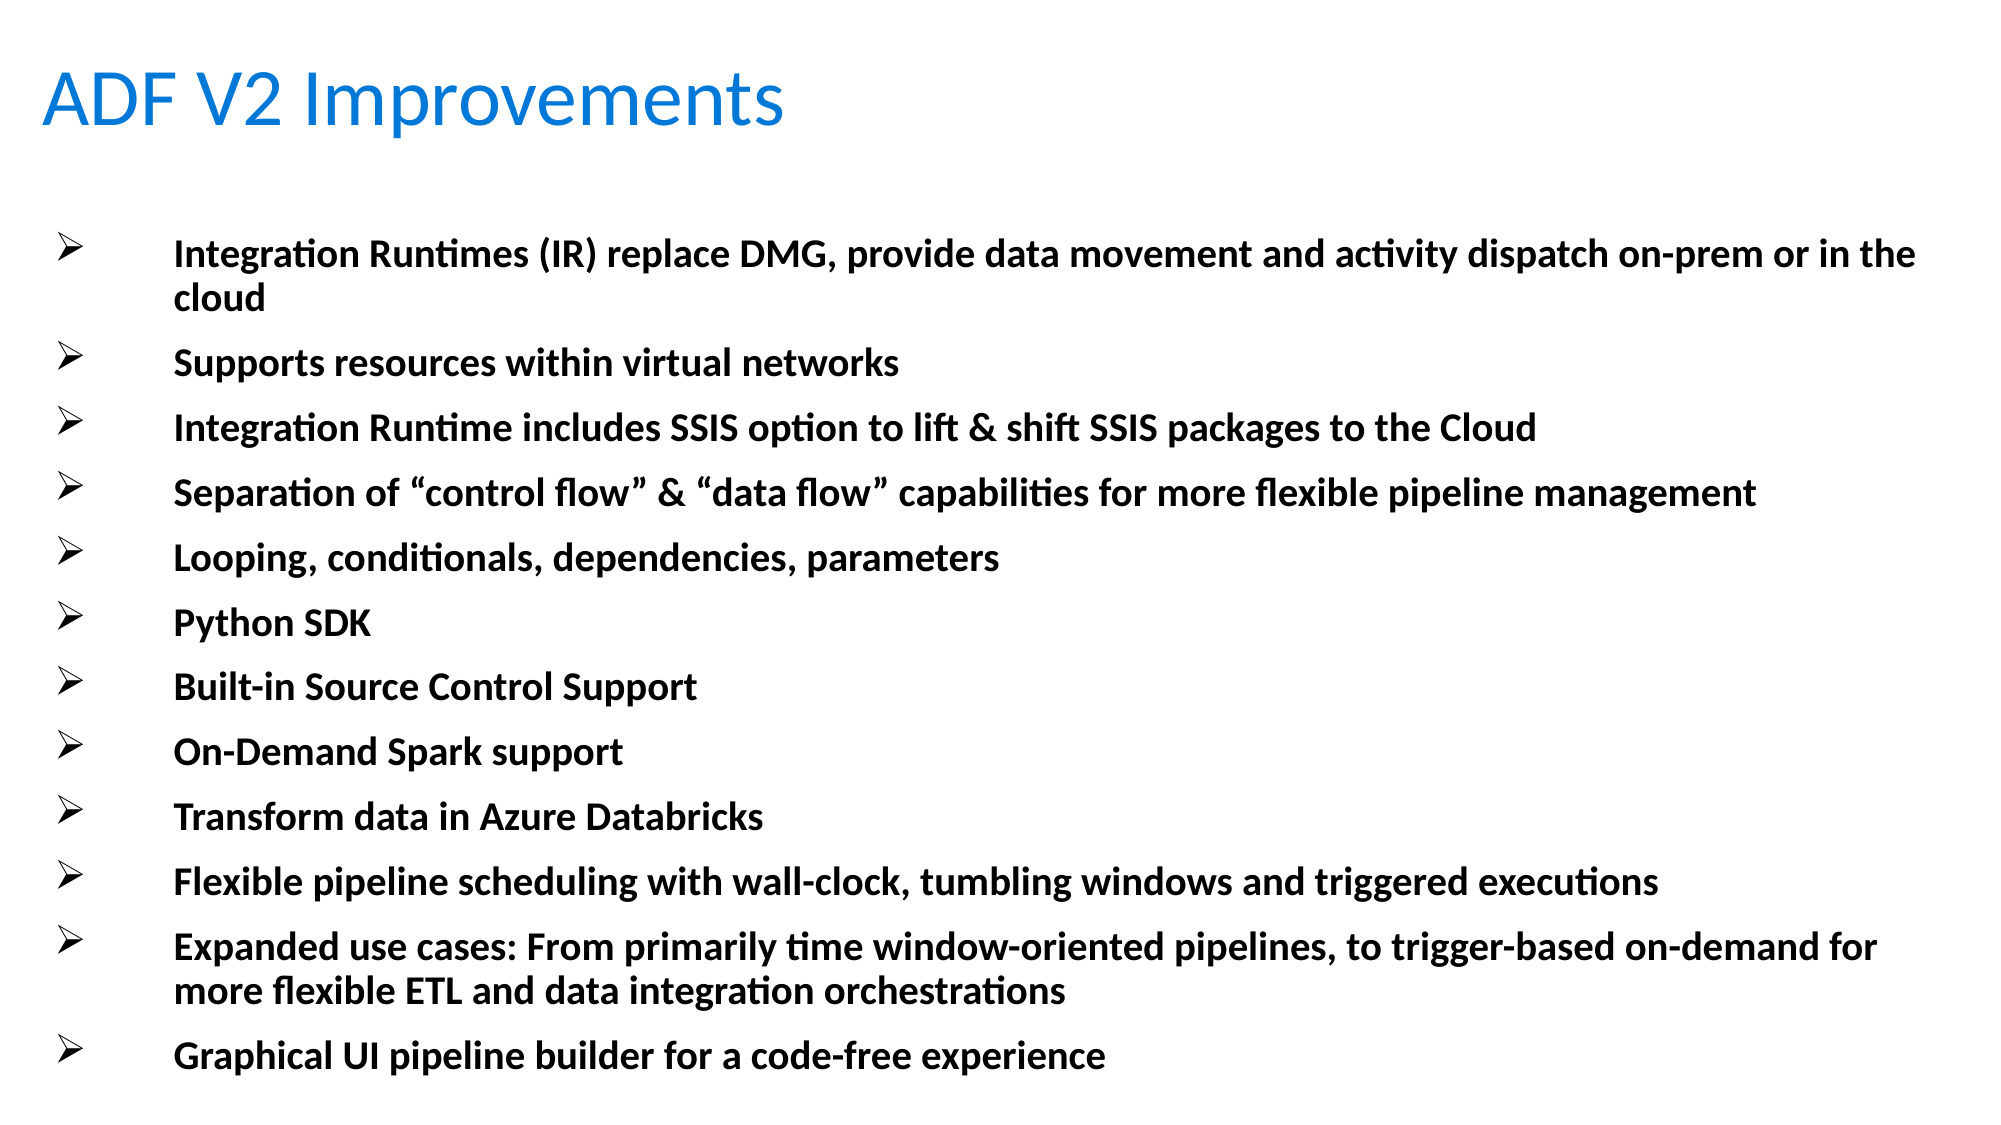

# ADF V2 Improvements
Integration Runtimes (IR) replace DMG, provide data movement and activity dispatch on-prem or in the cloud
Supports resources within virtual networks
Integration Runtime includes SSIS option to lift & shift SSIS packages to the Cloud
Separation of “control flow” & “data flow” capabilities for more flexible pipeline management
Looping, conditionals, dependencies, parameters
Python SDK
Built-in Source Control Support
On-Demand Spark support
Transform data in Azure Databricks
Flexible pipeline scheduling with wall-clock, tumbling windows and triggered executions
Expanded use cases: From primarily time window-oriented pipelines, to trigger-based on-demand for more flexible ETL and data integration orchestrations
Graphical UI pipeline builder for a code-free experience